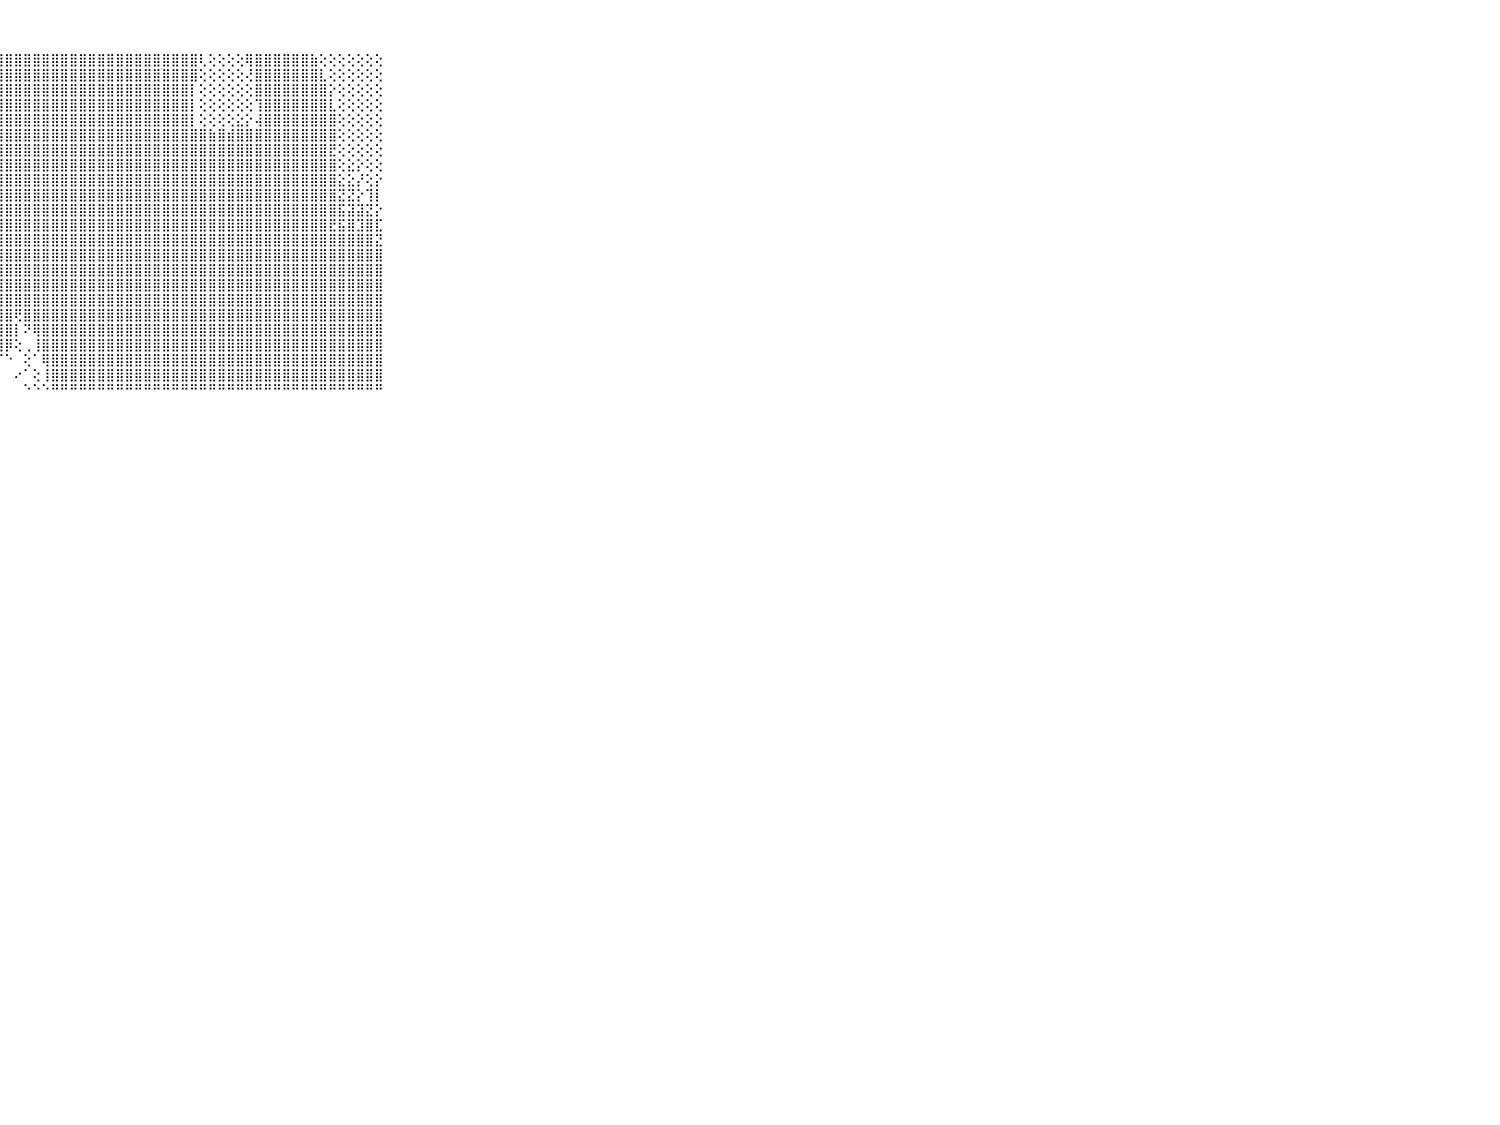

⠀⠀⠀⠀⠀⠀⠀⠀⠀⠀⠀⣿⣿⣿⣿⣿⣿⣿⣿⣿⣿⣿⣿⣿⣿⣿⣿⣿⣿⣿⣿⣿⣿⣿⣿⣿⣿⣿⣿⣿⣿⣿⣿⣿⣿⣿⣿⣿⣿⢇⢕⢕⢕⢕⢿⣿⣿⣿⣿⣿⣿⣷⢕⢕⢕⢕⢕⢕⢕⠀⠀⠀⠀⠀⠀⠀⠀⠀⠀⠀⠀
⠀⠀⠀⠀⠀⠀⠀⠀⠀⠀⠀⣿⣿⣿⣿⣿⣿⣿⣿⣿⣿⣿⣿⣿⣿⣿⣿⣿⣿⣿⣿⣿⣿⣿⣿⣿⣿⣿⣿⣿⣿⣿⣿⣿⣿⣿⣿⣿⣿⢕⢕⢕⢕⢕⢜⣿⣿⣿⣿⣿⣿⣿⣇⢕⢕⢕⢕⢕⢕⠀⠀⠀⠀⠀⠀⠀⠀⠀⠀⠀⠀
⠀⠀⠀⠀⠀⠀⠀⠀⠀⠀⠀⣿⣿⣿⣿⣿⣿⣿⣿⣿⣿⣿⣿⣿⣿⣿⣿⣿⣿⣿⣿⣿⣿⣿⣿⣿⣿⣿⣿⣿⣿⣿⣿⣿⣿⣿⣿⣿⡇⢕⢕⢕⢕⢕⢕⣿⣿⣿⣿⣿⣿⣿⣿⡕⢕⢕⢕⢕⢕⠀⠀⠀⠀⠀⠀⠀⠀⠀⠀⠀⠀
⠀⠀⠀⠀⠀⠀⠀⠀⠀⠀⠀⣿⣿⣿⣿⣿⣿⣿⣿⣿⣿⣿⣿⣿⣿⣿⣿⣿⣿⣿⣿⣿⣿⣿⣿⣿⣿⣿⣿⣿⣿⣿⣿⣿⣿⣿⣿⣿⡇⢕⢕⢕⢕⢕⢕⢹⣿⣿⣿⣿⣿⣿⣿⣇⢕⢕⢕⢕⢕⠀⠀⠀⠀⠀⠀⠀⠀⠀⠀⠀⠀
⠀⠀⠀⠀⠀⠀⠀⠀⠀⠀⠀⣿⣿⣿⣿⣿⣿⣿⣿⣿⣿⣿⣿⣿⣿⣿⣿⣿⣿⣿⣿⣿⣿⣿⣿⣿⣿⣿⣿⣿⣿⣿⣿⣿⣿⣿⣿⣿⡇⢕⢕⢕⢕⣕⡕⢼⣿⣿⣿⣿⣿⣿⣿⣿⢕⢕⢕⢕⢕⠀⠀⠀⠀⠀⠀⠀⠀⠀⠀⠀⠀
⠀⠀⠀⠀⠀⠀⠀⠀⠀⠀⠀⣿⣿⢟⢏⢁⣕⣱⣼⣝⡝⣽⣿⣿⣿⣿⣿⣿⣿⣿⣿⣿⣿⣿⣿⣿⣿⣿⣿⣿⣿⣿⣿⣿⣿⣿⣿⣿⣿⣿⣷⣿⣾⣿⣿⣿⣿⣿⣿⣿⣿⣿⣿⣿⢕⢕⢕⢕⢕⠀⠀⠀⠀⠀⠀⠀⠀⠀⠀⠀⠀
⠀⠀⠀⠀⠀⠀⠀⠀⠀⠀⠀⠏⢕⢡⢕⢻⢝⢕⡕⢕⢹⣿⣿⣿⣿⣿⣿⣿⣿⣿⣿⣿⣿⣿⣿⣿⣿⣿⣿⣿⣿⣿⣿⣿⣿⣿⣿⣿⣿⣿⣿⣿⣿⣿⣿⣿⣿⣿⣿⣿⣿⣿⣿⣟⢕⢕⢕⢕⢕⠀⠀⠀⠀⠀⠀⠀⠀⠀⠀⠀⠀
⠀⠀⠀⠀⠀⠀⠀⠀⠀⠀⠀⠑⠑⢱⡕⢇⢕⢕⣵⣾⡿⣿⣿⣿⣿⣿⣿⣿⣿⣿⣿⣿⣿⣿⣿⣿⣿⣿⣿⣿⣿⣿⣿⣿⣿⣿⣿⣿⣿⣿⣿⣿⣿⣿⣿⣿⣿⣿⣿⣿⣿⣿⣿⣿⢕⣕⡕⢕⢕⠀⠀⠀⠀⠀⠀⠀⠀⠀⠀⠀⠀
⠀⠀⠀⠀⠀⠀⠀⠀⠀⠀⠀⢱⢞⢝⣕⣱⣵⣵⣿⣾⣿⣿⣿⣿⣿⣿⣿⣿⣿⣿⣿⣿⣿⣿⣿⣿⣿⣿⣿⣿⣿⣿⣿⣿⣿⣿⣿⣿⣿⣿⣿⣿⣿⣿⣿⣿⣿⣿⣿⣿⣿⣿⣿⣿⣕⣕⡜⢕⡕⠀⠀⠀⠀⠀⠀⠀⠀⠀⠀⠀⠀
⠀⠀⠀⠀⠀⠀⠀⠀⠀⠀⠀⢱⣽⣿⣿⣿⣿⣿⣿⣿⣿⣿⣿⣿⣿⣿⣿⣿⣿⣿⣿⣿⣿⣿⣿⣿⣿⣿⣿⣿⣿⣿⣿⣿⣿⣿⣿⣿⣿⣿⣿⣿⣿⣿⣿⣿⣿⣿⣿⣿⣿⣿⣿⣿⣝⣝⡕⢹⡇⠀⠀⠀⠀⠀⠀⠀⠀⠀⠀⠀⠀
⠀⠀⠀⠀⠀⠀⠀⠀⠀⠀⠀⢕⣿⣿⣿⣿⣿⣿⣿⣿⣿⣿⣿⣿⣿⣿⣿⣿⣿⣿⣿⣿⣿⣿⣿⣿⣿⣿⣿⣿⣿⣿⣿⣿⣿⣿⣿⣿⣿⣿⣿⣿⣿⣿⣿⣿⣿⣿⣿⣿⣿⣿⣿⣿⣯⣽⣽⣝⡕⠀⠀⠀⠀⠀⠀⠀⠀⠀⠀⠀⠀
⠀⠀⠀⠀⠀⠀⠀⠀⠀⠀⠀⢕⣿⣿⣿⣿⣿⣿⣿⣿⣿⣿⣿⣿⣿⣿⣿⣿⣿⣿⣿⣿⣿⣿⣿⣿⣿⣿⣿⣿⣿⣿⣿⣿⣿⣿⣿⣿⣿⣿⣿⣿⣿⣿⣿⣿⣿⣿⣿⣿⣿⣿⣿⣟⣯⣿⣹⣿⣏⠀⠀⠀⠀⠀⠀⠀⠀⠀⠀⠀⠀
⠀⠀⠀⠀⠀⠀⠀⠀⠀⠀⠀⡕⢻⣿⣿⣿⣿⣿⣿⣿⣿⣿⣿⣾⣿⣿⣿⣿⣿⣿⣿⣿⣿⣿⣿⣿⣿⣿⣿⣿⣿⣿⣿⣿⣿⣿⣿⣿⣿⣿⣿⣿⣿⣿⣿⣿⣿⣿⣿⣿⣿⣿⣿⣿⣿⣿⣿⣿⣝⠀⠀⠀⠀⠀⠀⠀⠀⠀⠀⠀⠀
⠀⠀⠀⠀⠀⠀⠀⠀⠀⠀⠀⣷⣸⣿⣿⣿⣿⣿⣿⣿⣿⣿⣿⣿⣿⣿⣿⣿⣿⣿⣿⣿⣿⣿⣿⣿⣿⣿⣿⣿⣿⣿⣿⣿⣿⣿⣿⣿⣿⣿⣿⣿⣿⣿⣿⣿⣿⣿⣿⣿⣿⣿⣿⣿⣿⣿⣿⣿⣿⠀⠀⠀⠀⠀⠀⠀⠀⠀⠀⠀⠀
⠀⠀⠀⠀⠀⠀⠀⠀⠀⠀⠀⣿⣿⣿⣿⣿⣿⣿⡿⣿⣟⣿⣿⣿⣿⣿⣿⣿⣿⣿⣿⣿⣿⣿⣿⣿⣿⣿⣿⣿⣿⣿⣿⣿⣿⣿⣿⣿⣿⣿⣿⣿⣿⣿⣿⣿⣿⣿⣿⣿⣿⣿⣿⣿⣿⣿⣿⣿⣿⠀⠀⠀⠀⠀⠀⠀⠀⠀⠀⠀⠀
⠀⠀⠀⠀⠀⠀⠀⠀⠀⠀⠀⣿⣿⣿⣿⣿⣿⣿⣿⣿⣿⣿⣿⣿⣿⣿⣿⣿⣿⣿⣿⣿⣿⣿⣿⣿⣿⣿⣿⣿⣿⣿⣿⣿⣿⣿⣿⣿⣿⣿⣿⣿⣿⣿⣿⣿⣿⣿⣿⣿⣿⣿⣿⣿⣿⣿⣿⣿⣿⠀⠀⠀⠀⠀⠀⠀⠀⠀⠀⠀⠀
⠀⠀⠀⠀⠀⠀⠀⠀⠀⠀⠀⣿⣿⣿⣿⣿⣿⣿⣟⣿⣿⣿⣿⣿⣿⣿⣿⣿⣿⣿⣿⣿⣿⣿⣿⣿⣿⣿⣿⣿⣿⣿⣿⣿⣿⣿⣿⣿⣿⣿⣿⣿⣿⣿⣿⣿⣿⣿⣿⣿⣿⣿⣿⣿⣿⣿⣿⣿⣿⠀⠀⠀⠀⠀⠀⠀⠀⠀⠀⠀⠀
⠀⠀⠀⠀⠀⠀⠀⠀⠀⠀⠀⣿⣿⣿⣿⣿⣿⣿⣿⣿⣿⣿⣿⣿⣿⣿⣿⣿⣿⢟⣿⣿⣿⣿⣿⣿⣿⣿⣿⣿⣿⣿⣿⣿⣿⣿⣿⣿⣿⣿⣿⣿⣿⣿⣿⣿⣿⣿⣿⣿⣿⣿⣿⣿⣿⣿⣿⣿⣿⠀⠀⠀⠀⠀⠀⠀⠀⠀⠀⠀⠀
⠀⠀⠀⠀⠀⠀⠀⠀⠀⠀⠀⣿⣿⣿⣿⣿⣿⣿⣿⣿⣿⣿⣿⣿⣿⣿⣿⣿⣿⡇⠝⢿⣿⣿⣿⣿⣿⣿⣿⣿⣿⣿⣿⣿⣿⣿⣿⣿⣿⣿⣿⣿⣿⣿⣿⣿⣿⣿⣿⣿⣿⣿⣿⣿⣿⣿⣿⣿⣿⠀⠀⠀⠀⠀⠀⠀⠀⠀⠀⠀⠀
⠀⠀⠀⠀⠀⠀⠀⠀⠀⠀⠀⣿⣿⣿⣿⣿⡿⢻⣿⣿⣿⣿⣿⢏⣿⣿⣿⣿⡿⢕⢀⢸⣿⣿⣿⣿⣿⣿⣿⣿⣿⣿⣿⣿⣿⣿⣿⣿⣿⣿⣿⣿⣿⣿⣿⣿⣿⣿⣿⣿⣿⣿⣿⣿⣿⣿⣿⣿⣿⠀⠀⠀⠀⠀⠀⠀⠀⠀⠀⠀⠀
⠀⠀⠀⠀⠀⠀⠀⠀⠀⠀⠀⣿⣿⣿⣿⣿⡇⢜⢿⣿⣿⣿⢿⣣⣿⣿⡿⠏⠑⠀⢕⠁⢿⣿⣿⣿⣿⣿⣿⣿⣿⣿⣿⣿⣿⣿⣿⣿⣿⣿⣿⣿⣿⣿⣿⣿⣿⣿⣿⣿⣿⣿⣿⣿⣿⣿⣿⣿⣿⠀⠀⠀⠀⠀⠀⠀⠀⠀⠀⠀⠀
⠀⠀⠀⠀⠀⠀⠀⠀⠀⠀⠀⣿⣿⣿⣿⣿⣇⢕⠕⢜⢝⢟⠟⠟⠝⠑⠁⠀⠀⠔⠁⢕⢸⣿⣿⣿⣿⣿⣿⣿⣿⣿⣿⣿⣿⣿⣿⣿⣿⣿⣿⣿⣿⣿⣿⣿⣿⣿⣿⣿⣿⣿⣿⣿⣿⣿⣿⣿⣿⠀⠀⠀⠀⠀⠀⠀⠀⠀⠀⠀⠀
⠀⠀⠀⠀⠀⠀⠀⠀⠀⠀⠀⠛⠛⠛⠛⠛⠛⠑⠐⠐⠐⠀⠀⠀⠀⠀⠀⠀⠀⠀⠑⠑⠑⠛⠛⠛⠛⠛⠛⠛⠛⠛⠛⠛⠛⠛⠛⠛⠛⠛⠛⠛⠛⠛⠛⠛⠛⠛⠛⠛⠛⠛⠛⠛⠛⠛⠛⠛⠛⠀⠀⠀⠀⠀⠀⠀⠀⠀⠀⠀⠀